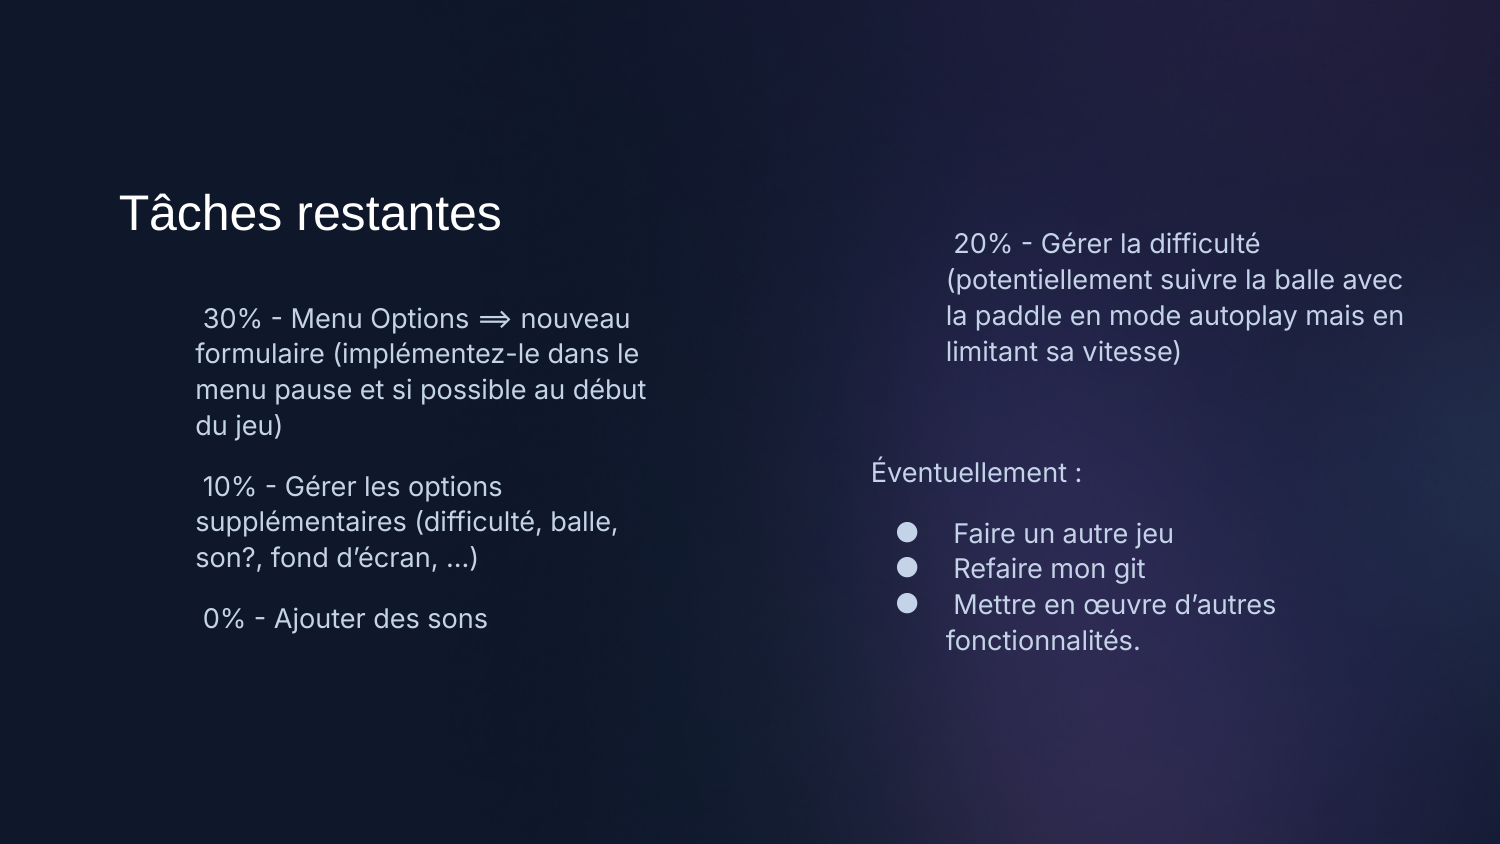

# Tâches restantes

 20% - Gérer la difficulté (potentiellement suivre la balle avec la paddle en mode autoplay mais en limitant sa vitesse)

Éventuellement :
 Faire un autre jeu
 Refaire mon git
 Mettre en œuvre d’autres fonctionnalités.
 30% - Menu Options ==> nouveau formulaire (implémentez-le dans le menu pause et si possible au début du jeu)
 10% - Gérer les options supplémentaires (difficulté, balle, son?, fond d’écran, ...)
 0% - Ajouter des sons